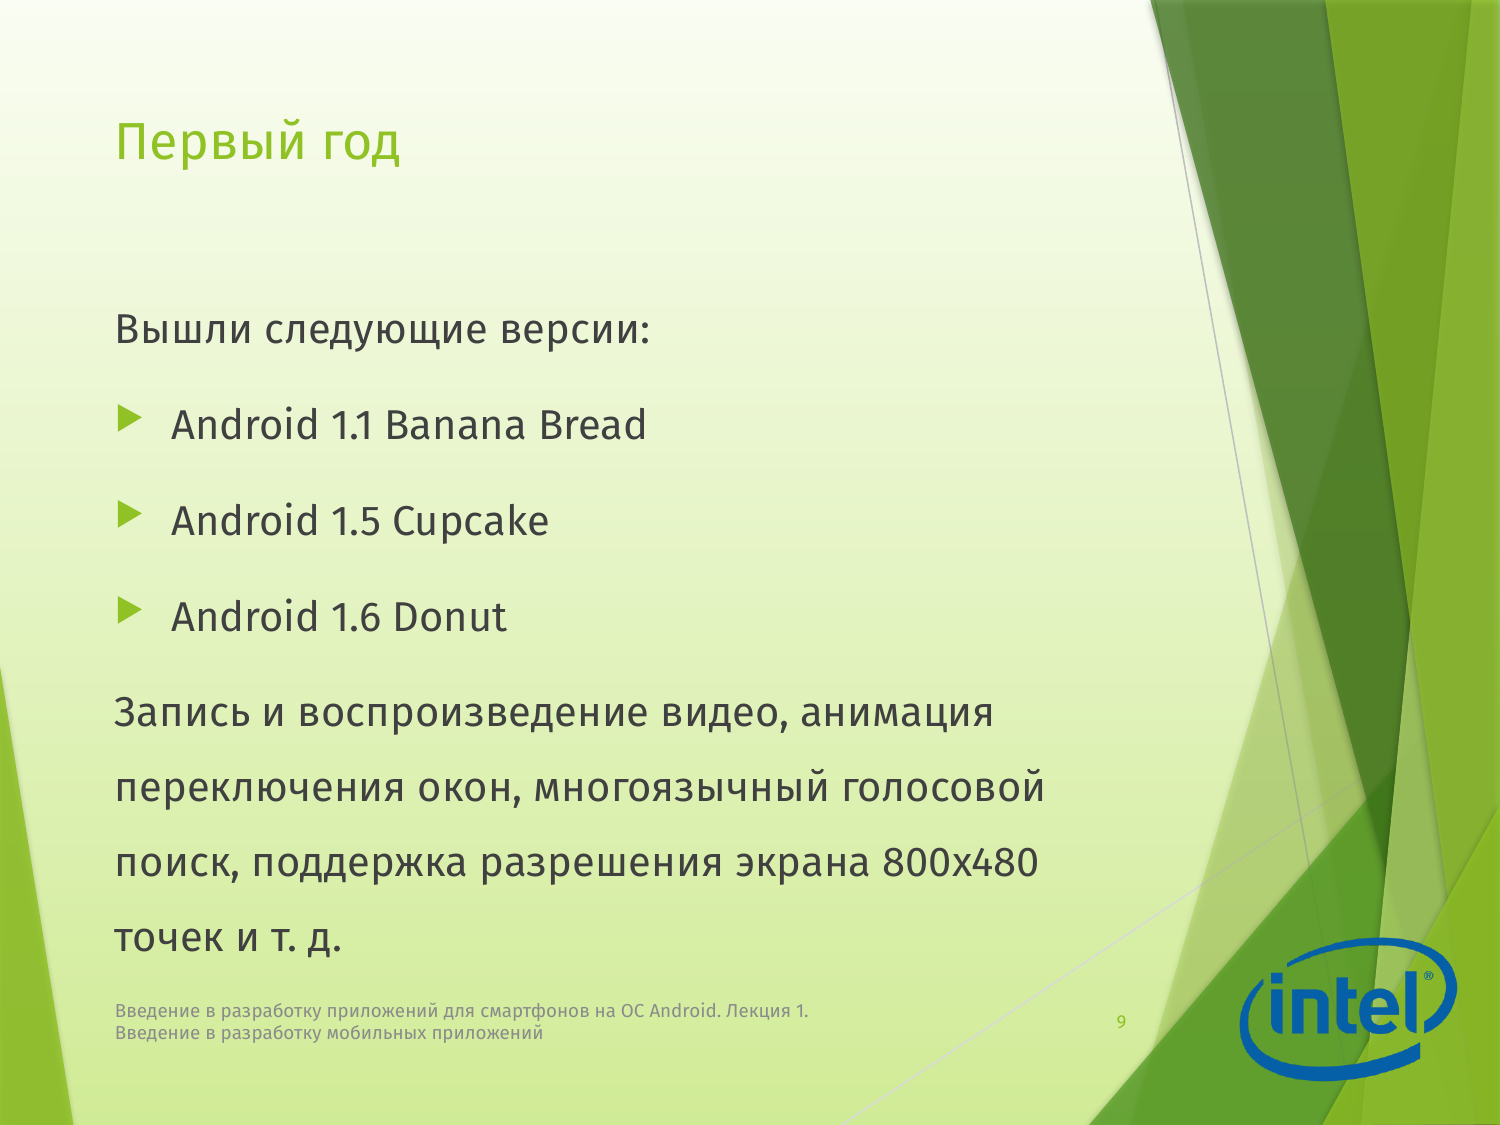

# Первый год
Вышли следующие версии:
Android 1.1 Banana Bread
Android 1.5 Cupcake
Android 1.6 Donut
Запись и воспроизведение видео, анимация переключения окон, многоязычный голосовой поиск, поддержка разрешения экрана 800х480 точек и т. д.
Введение в разработку приложений для смартфонов на ОС Android. Лекция 1. Введение в разработку мобильных приложений
9